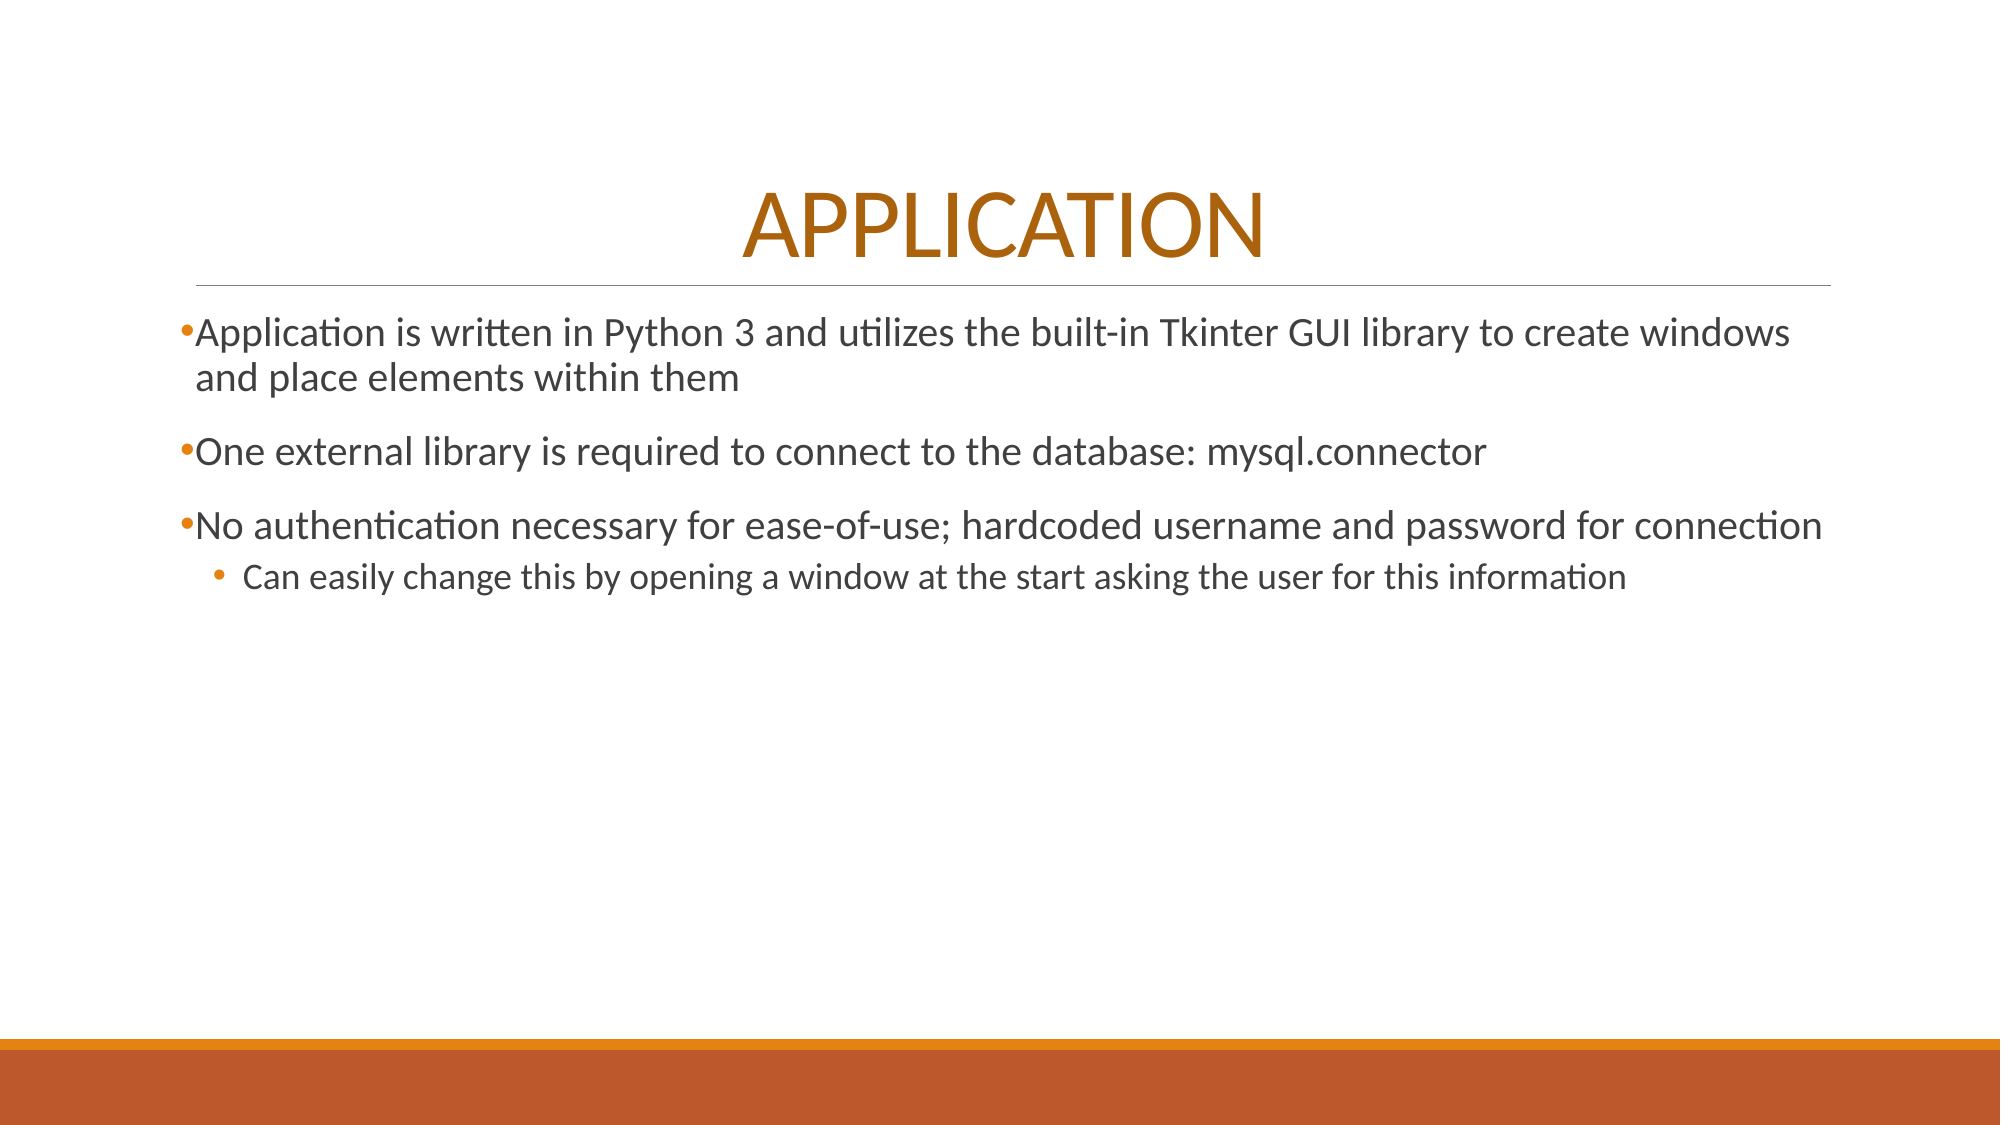

# APPLICATION
Application is written in Python 3 and utilizes the built-in Tkinter GUI library to create windows and place elements within them
One external library is required to connect to the database: mysql.connector
No authentication necessary for ease-of-use; hardcoded username and password for connection
Can easily change this by opening a window at the start asking the user for this information